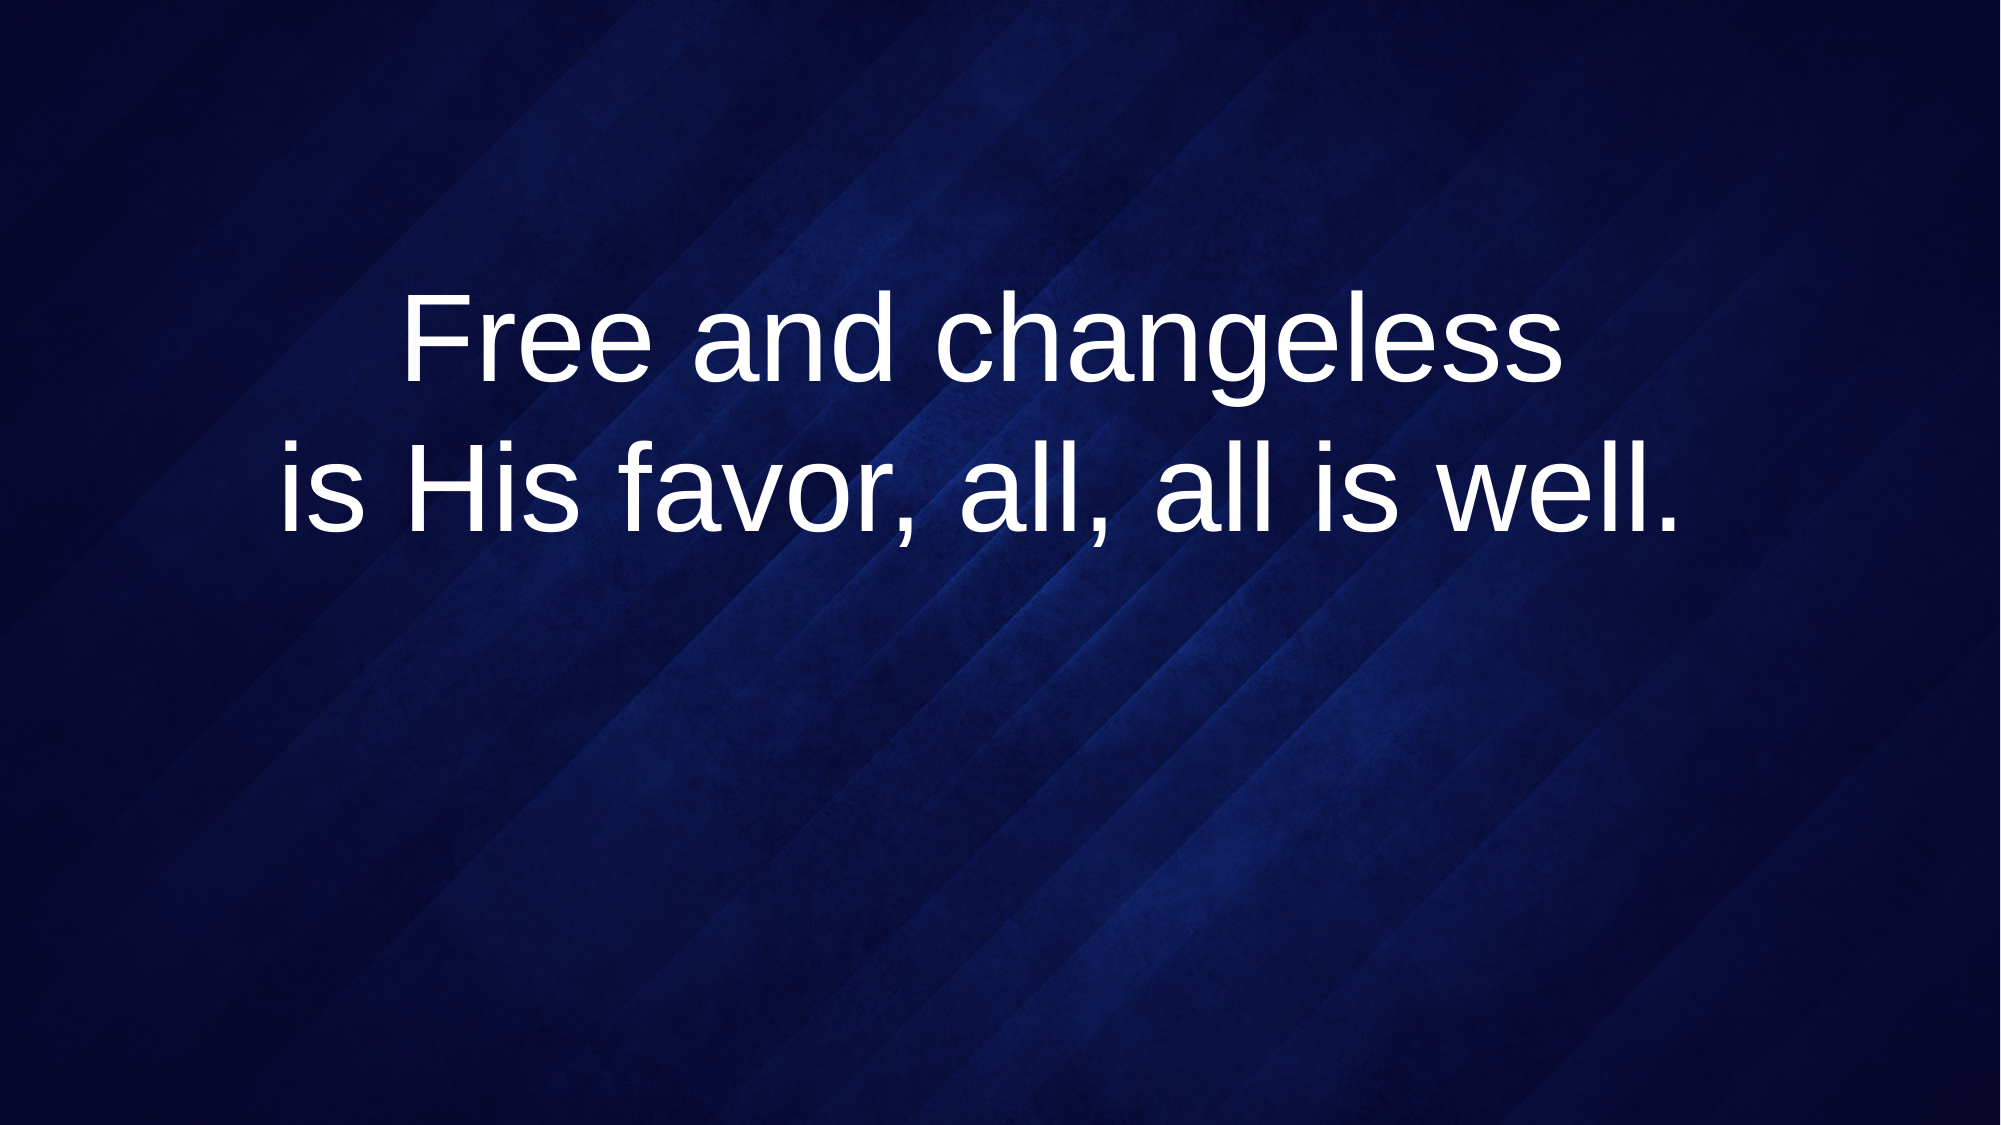

# Free and changeless is His favor, all, all is well.